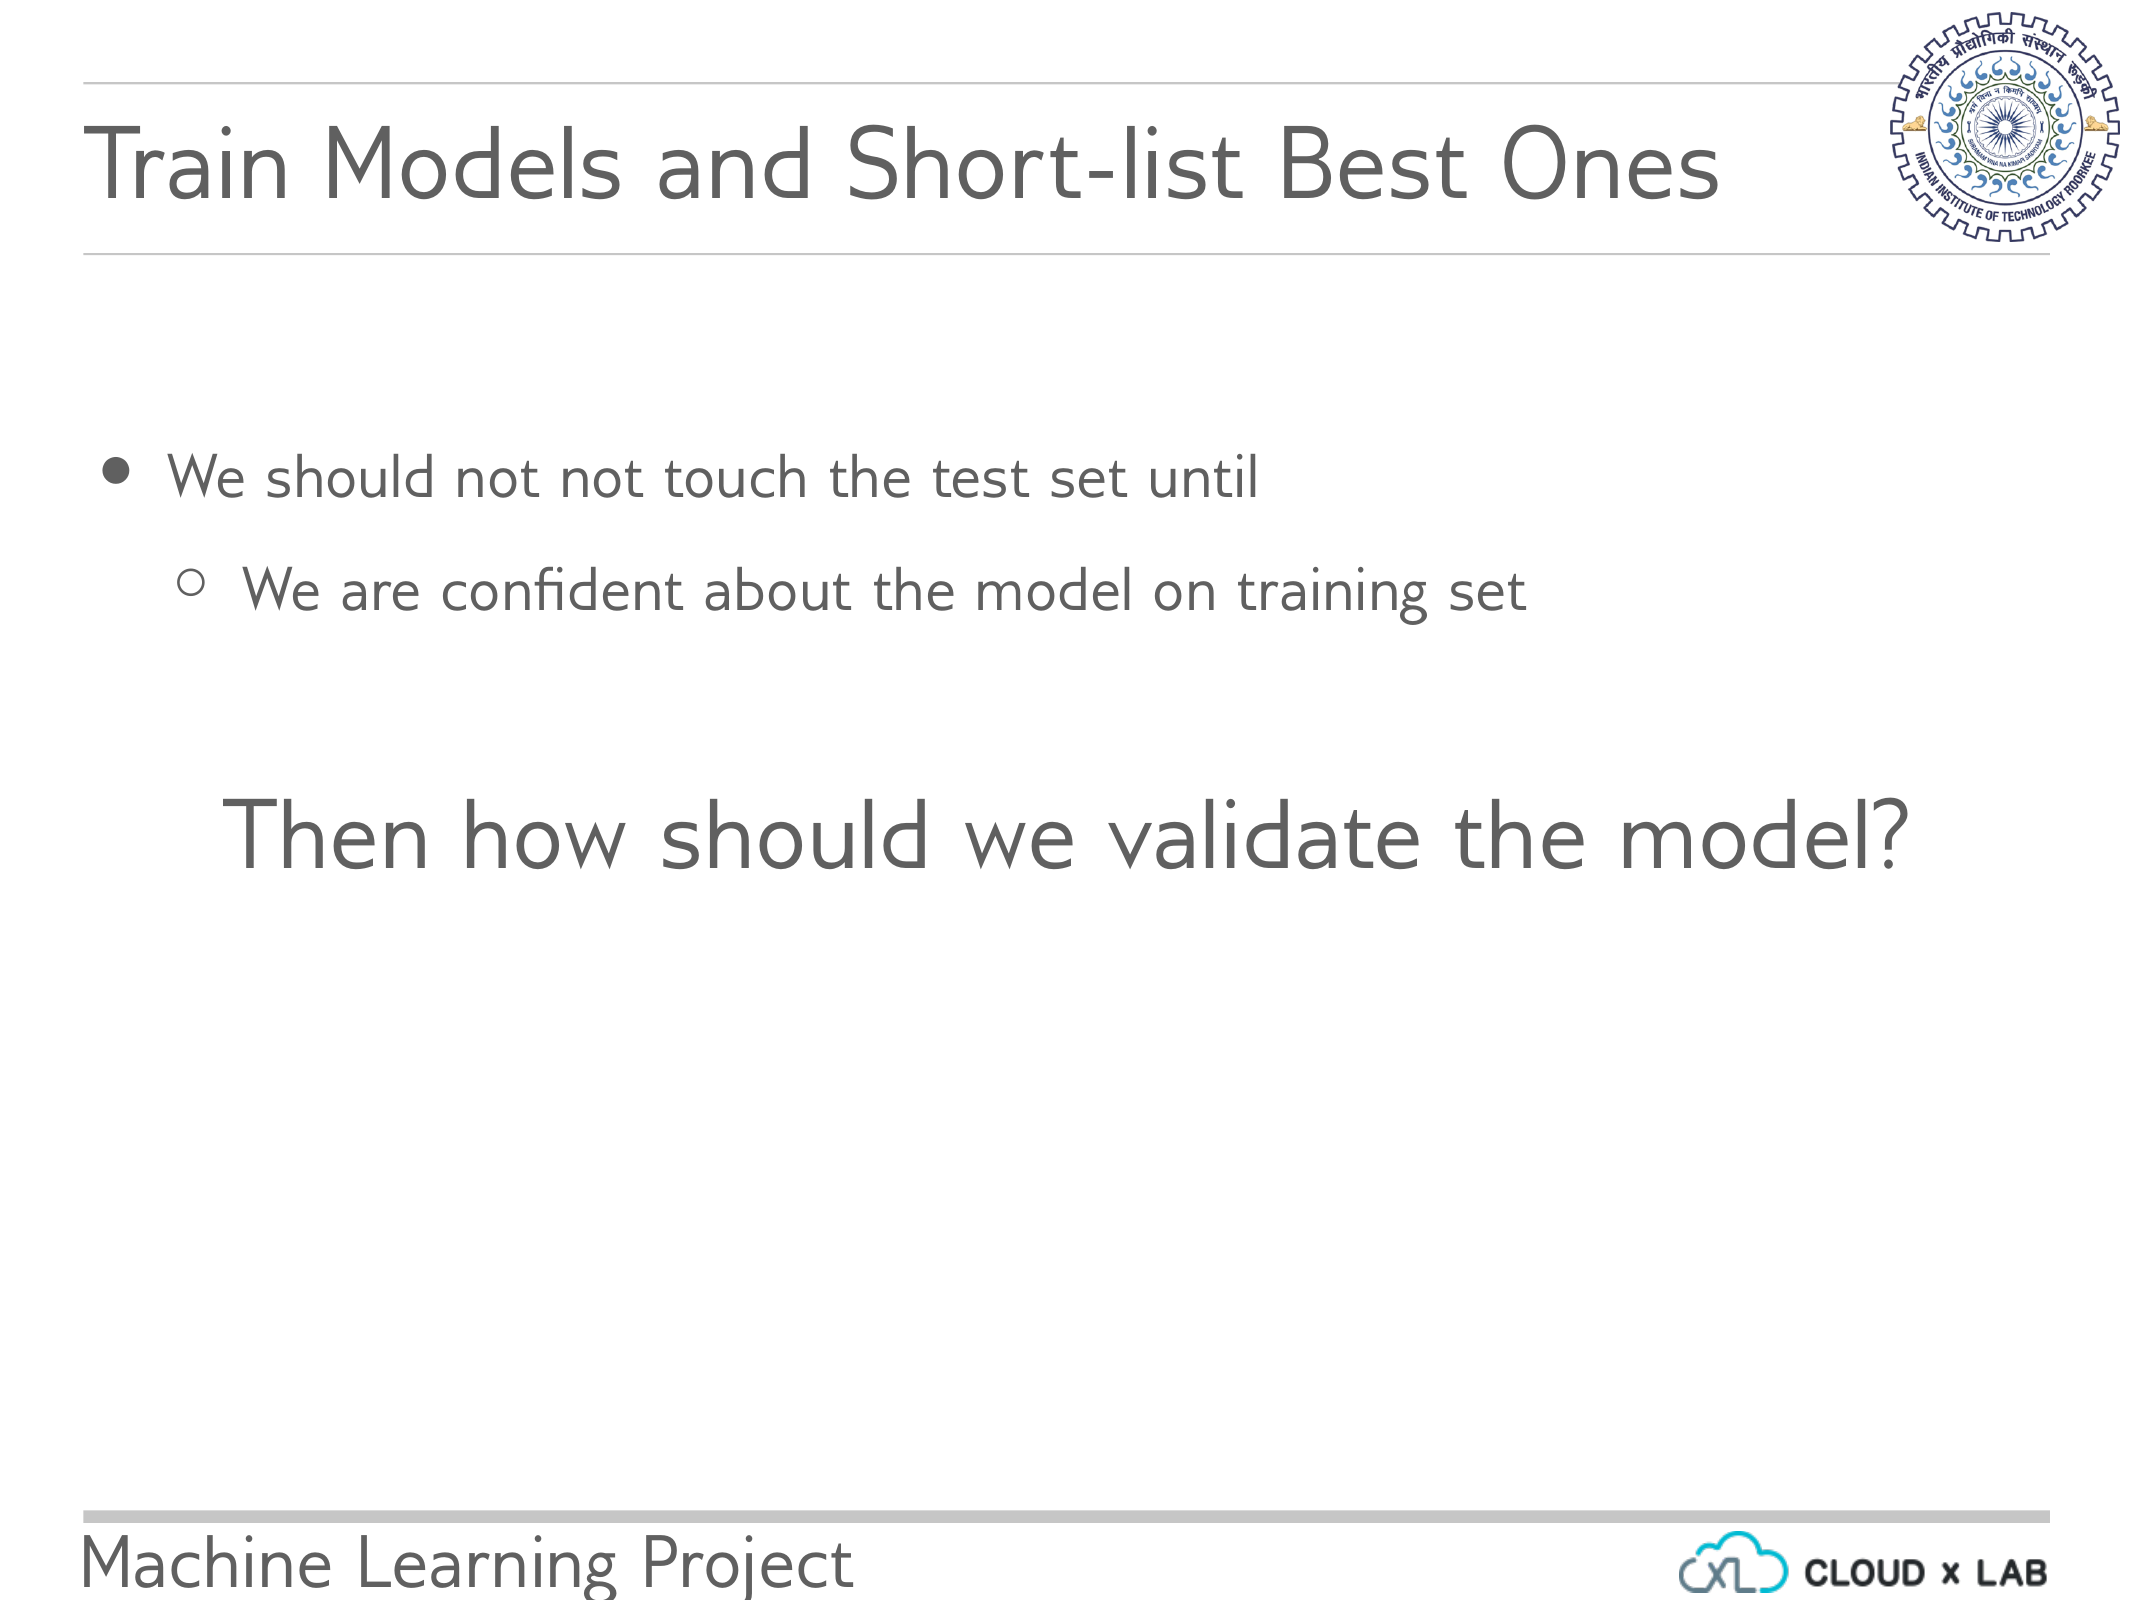

Train Models and Short-list Best Ones

We should not not touch the test set until
We are confident about the model on training set

Then how should we validate the model?